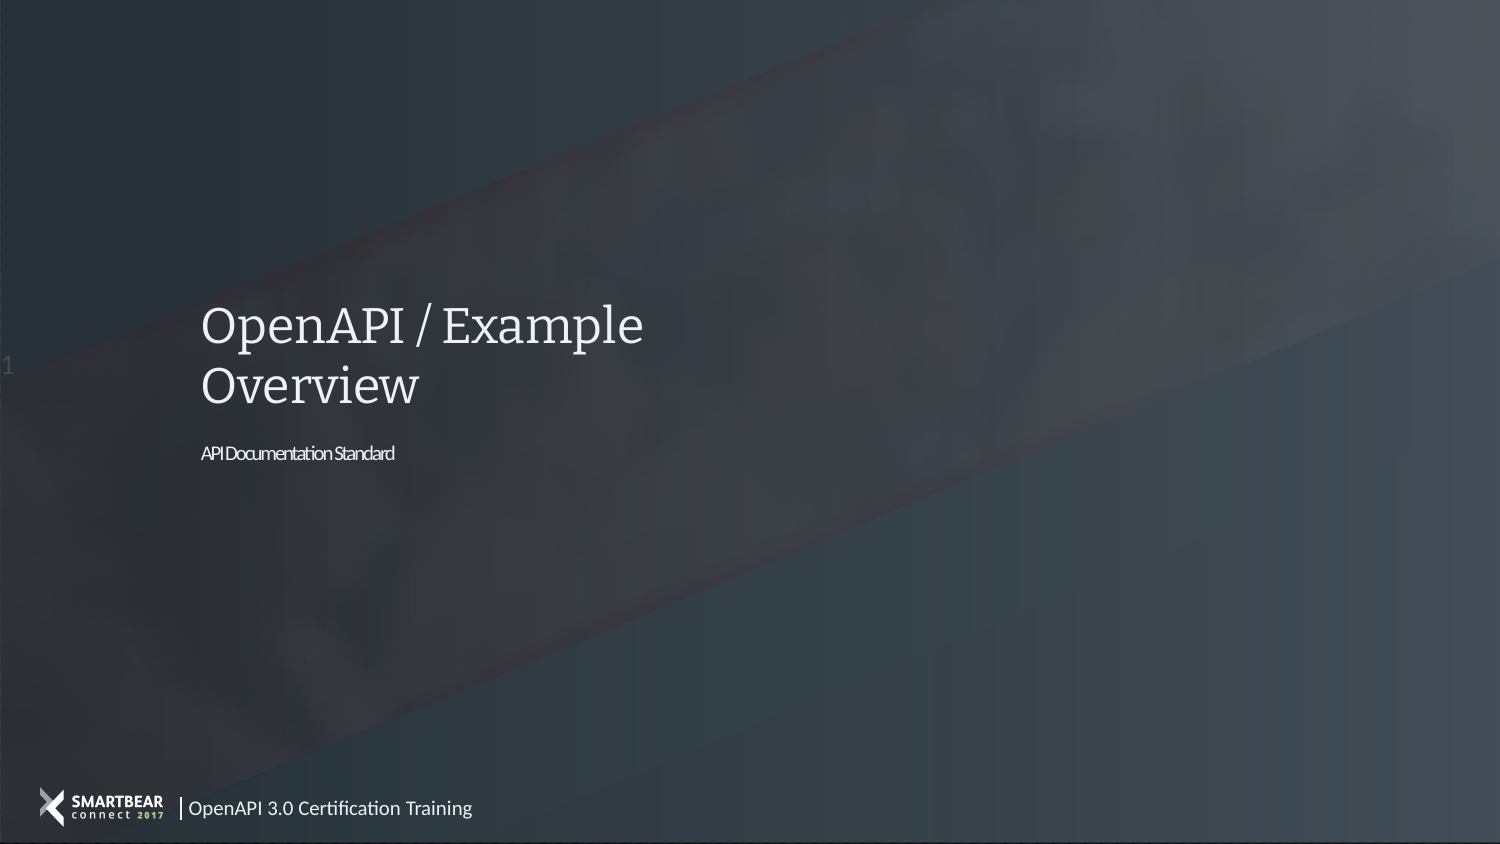

# OpenAPI / Example Overview
1
API Documentation Standard
OpenAPI 3.0 Certification Training